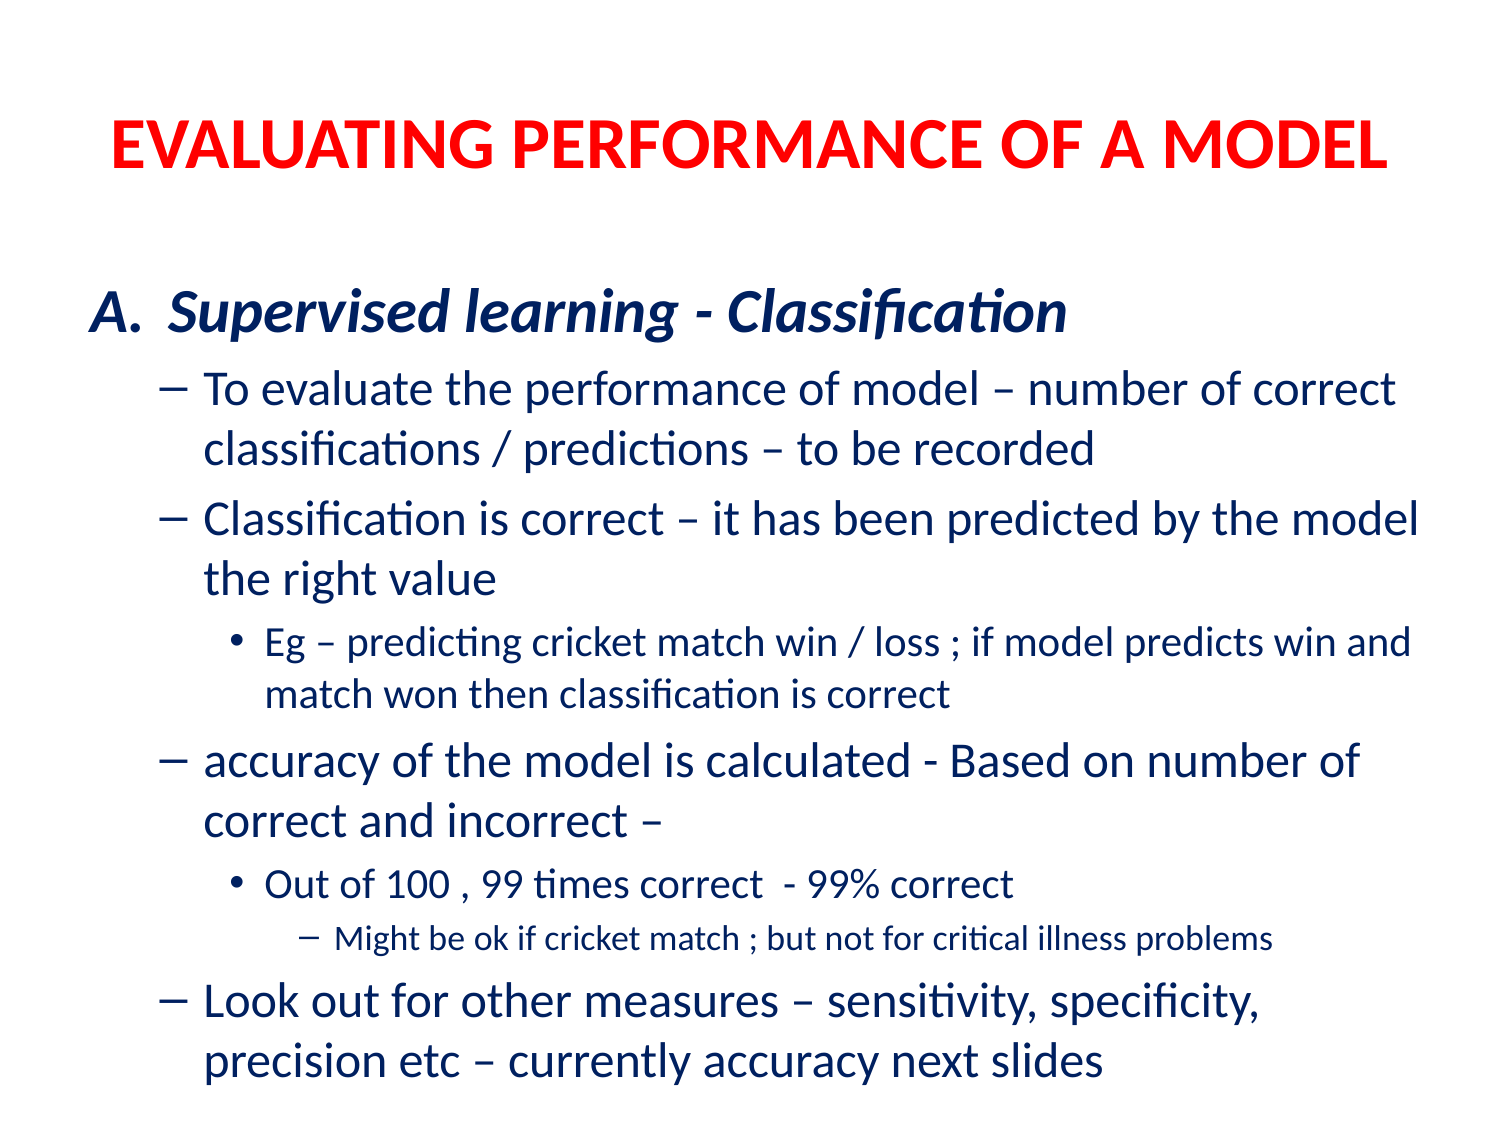

# EVALUATING PERFORMANCE OF A MODEL
Supervised learning - Classification
To evaluate the performance of model – number of correct classifications / predictions – to be recorded
Classification is correct – it has been predicted by the model the right value
Eg – predicting cricket match win / loss ; if model predicts win and match won then classification is correct
accuracy of the model is calculated - Based on number of correct and incorrect –
Out of 100 , 99 times correct  - 99% correct
Might be ok if cricket match ; but not for critical illness problems
Look out for other measures – sensitivity, specificity, precision etc – currently accuracy next slides